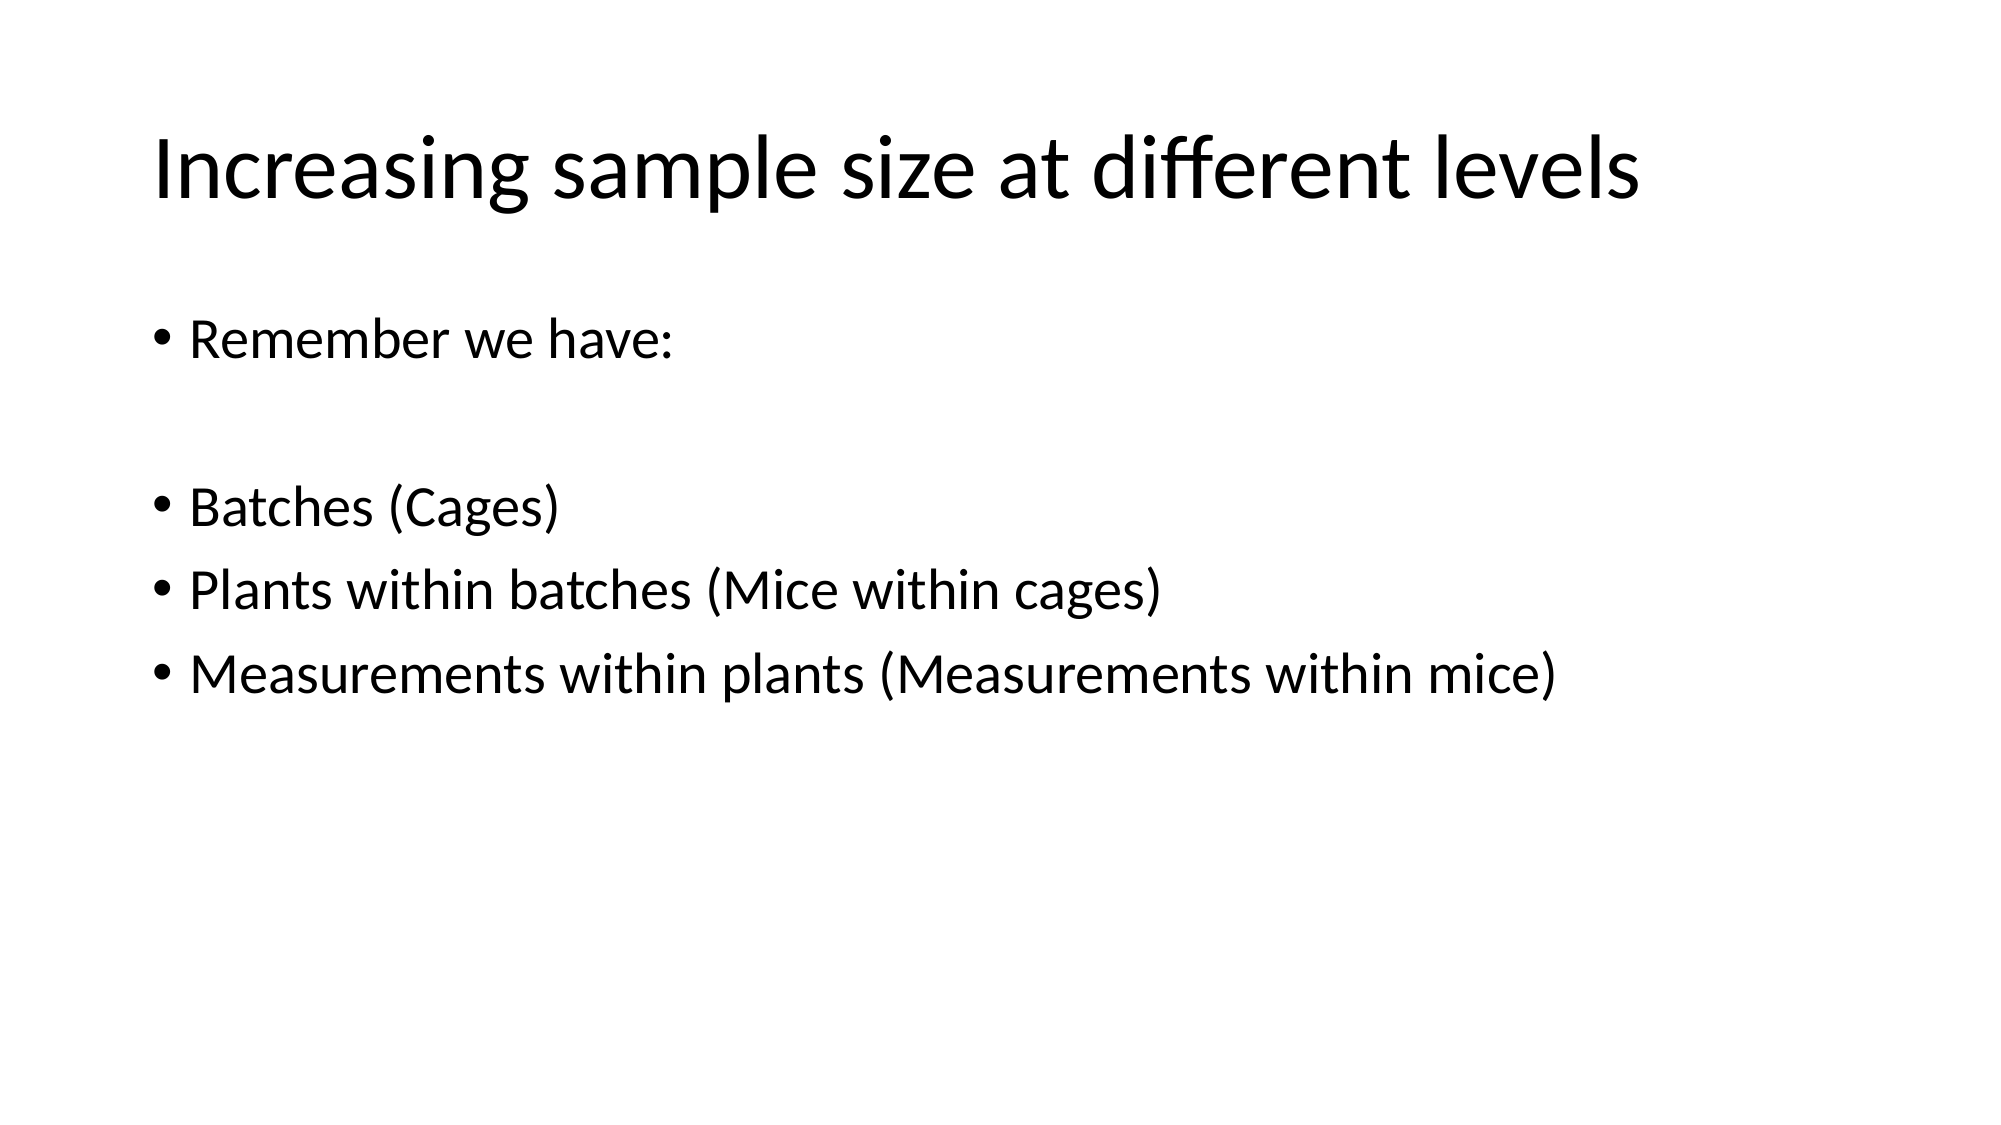

# Increasing sample size at different levels
Remember we have:

Batches (Cages)
Plants within batches (Mice within cages)
Measurements within plants (Measurements within mice)